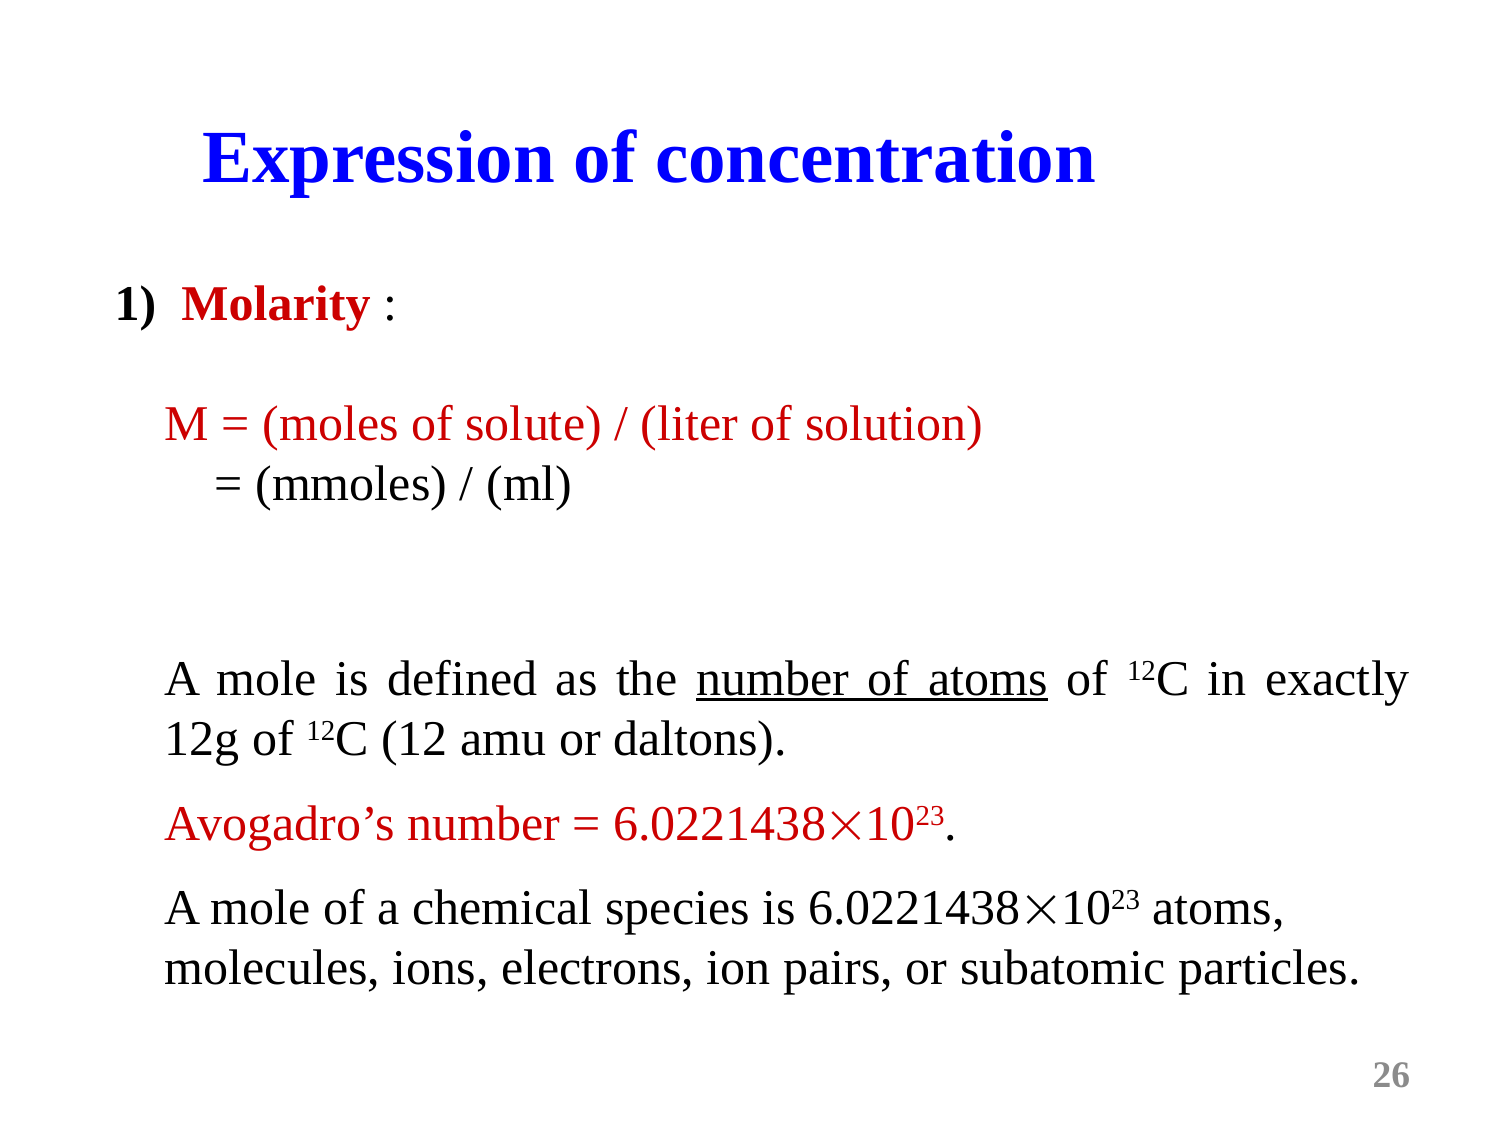

Expression of concentration
1)  Molarity :

    M = (moles of solute) / (liter of solution)
        = (mmoles) / (ml)
A mole is defined as the number of atoms of 12C in exactly 12g of 12C (12 amu or daltons).
Avogadro’s number = 6.0221438×1023.
A mole of a chemical species is 6.0221438×1023 atoms, molecules, ions, electrons, ion pairs, or subatomic particles.
26